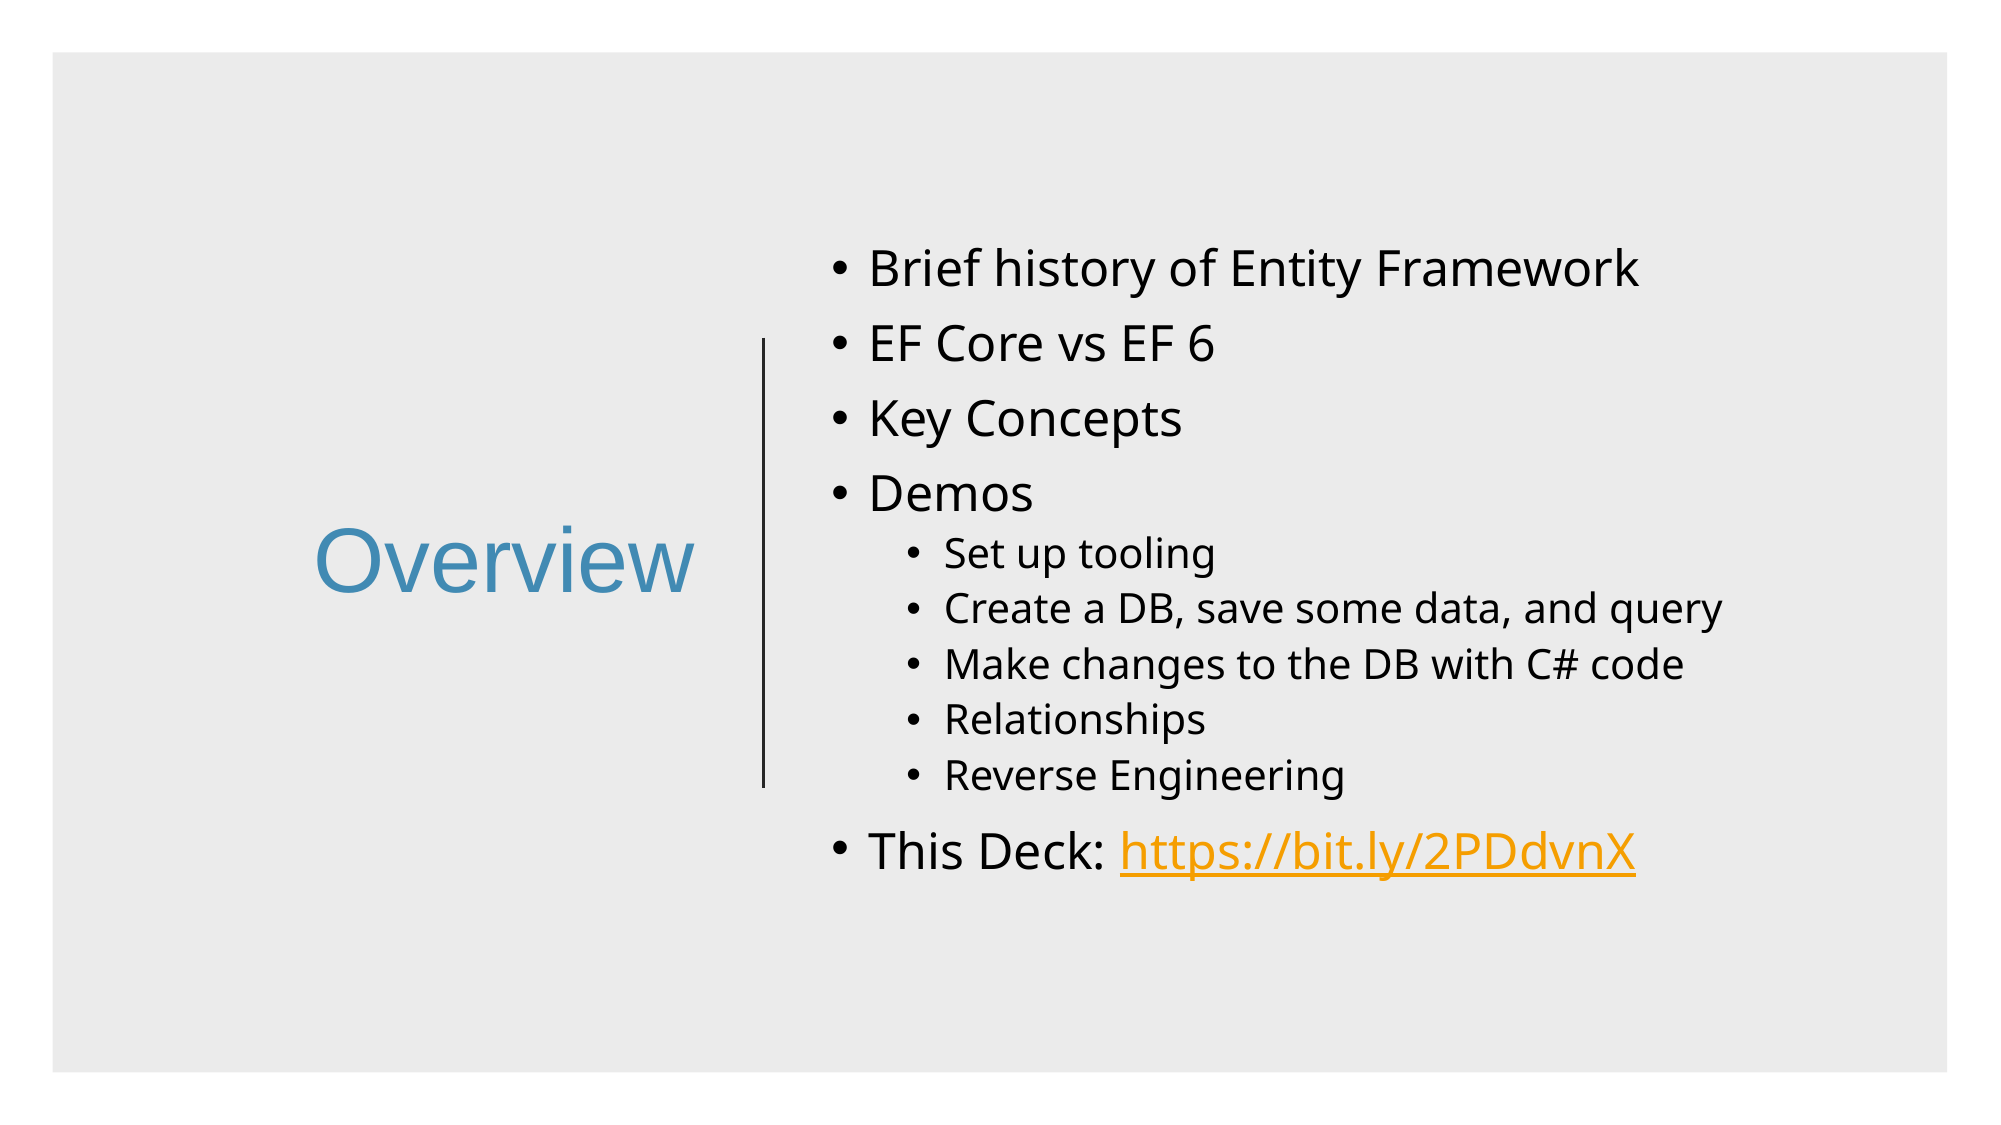

# Overview
Brief history of Entity Framework
EF Core vs EF 6
Key Concepts
Demos
Set up tooling
Create a DB, save some data, and query
Make changes to the DB with C# code
Relationships
Reverse Engineering
This Deck: https://bit.ly/2PDdvnX